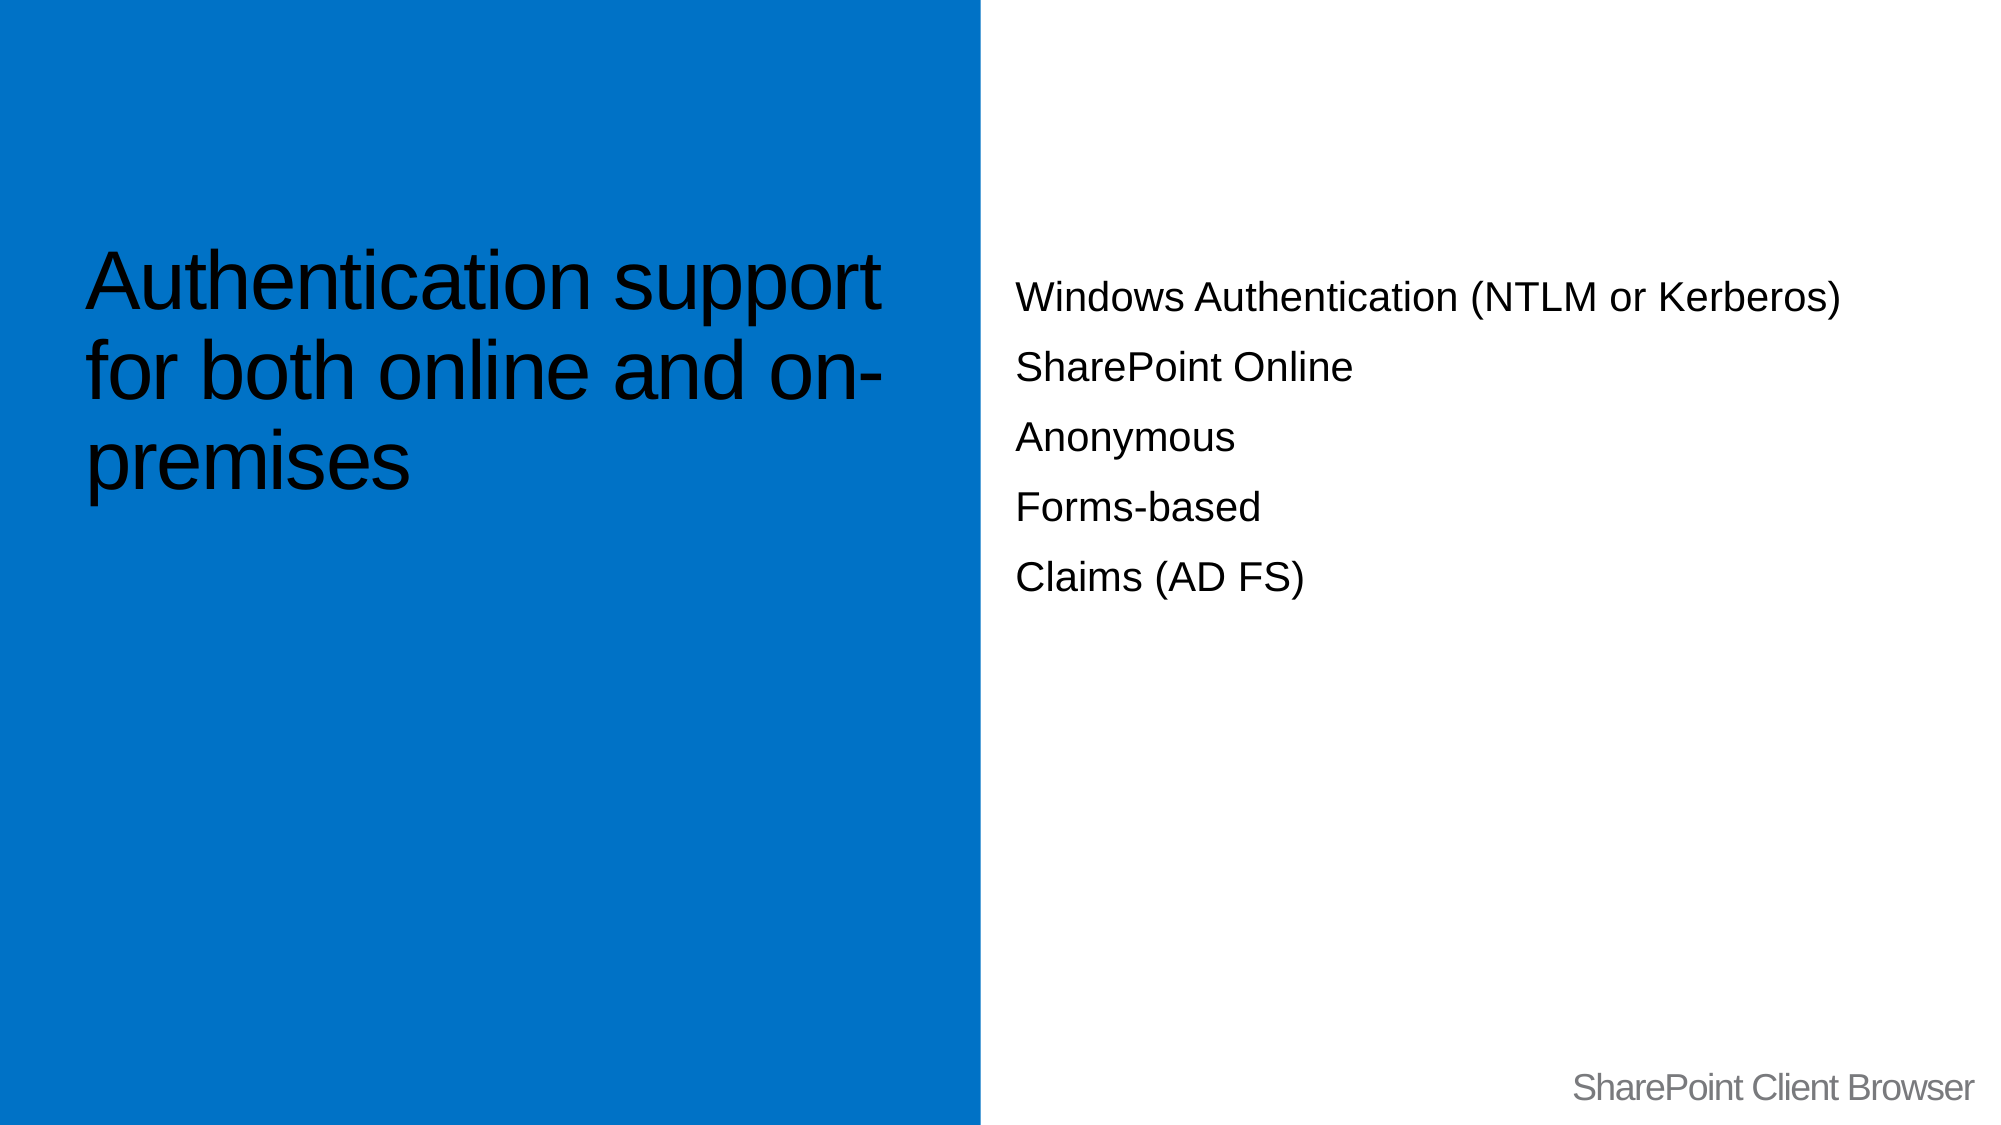

Authentication support for both online and on-premises
Windows Authentication (NTLM or Kerberos)
SharePoint Online
Anonymous
Forms-based
Claims (AD FS)